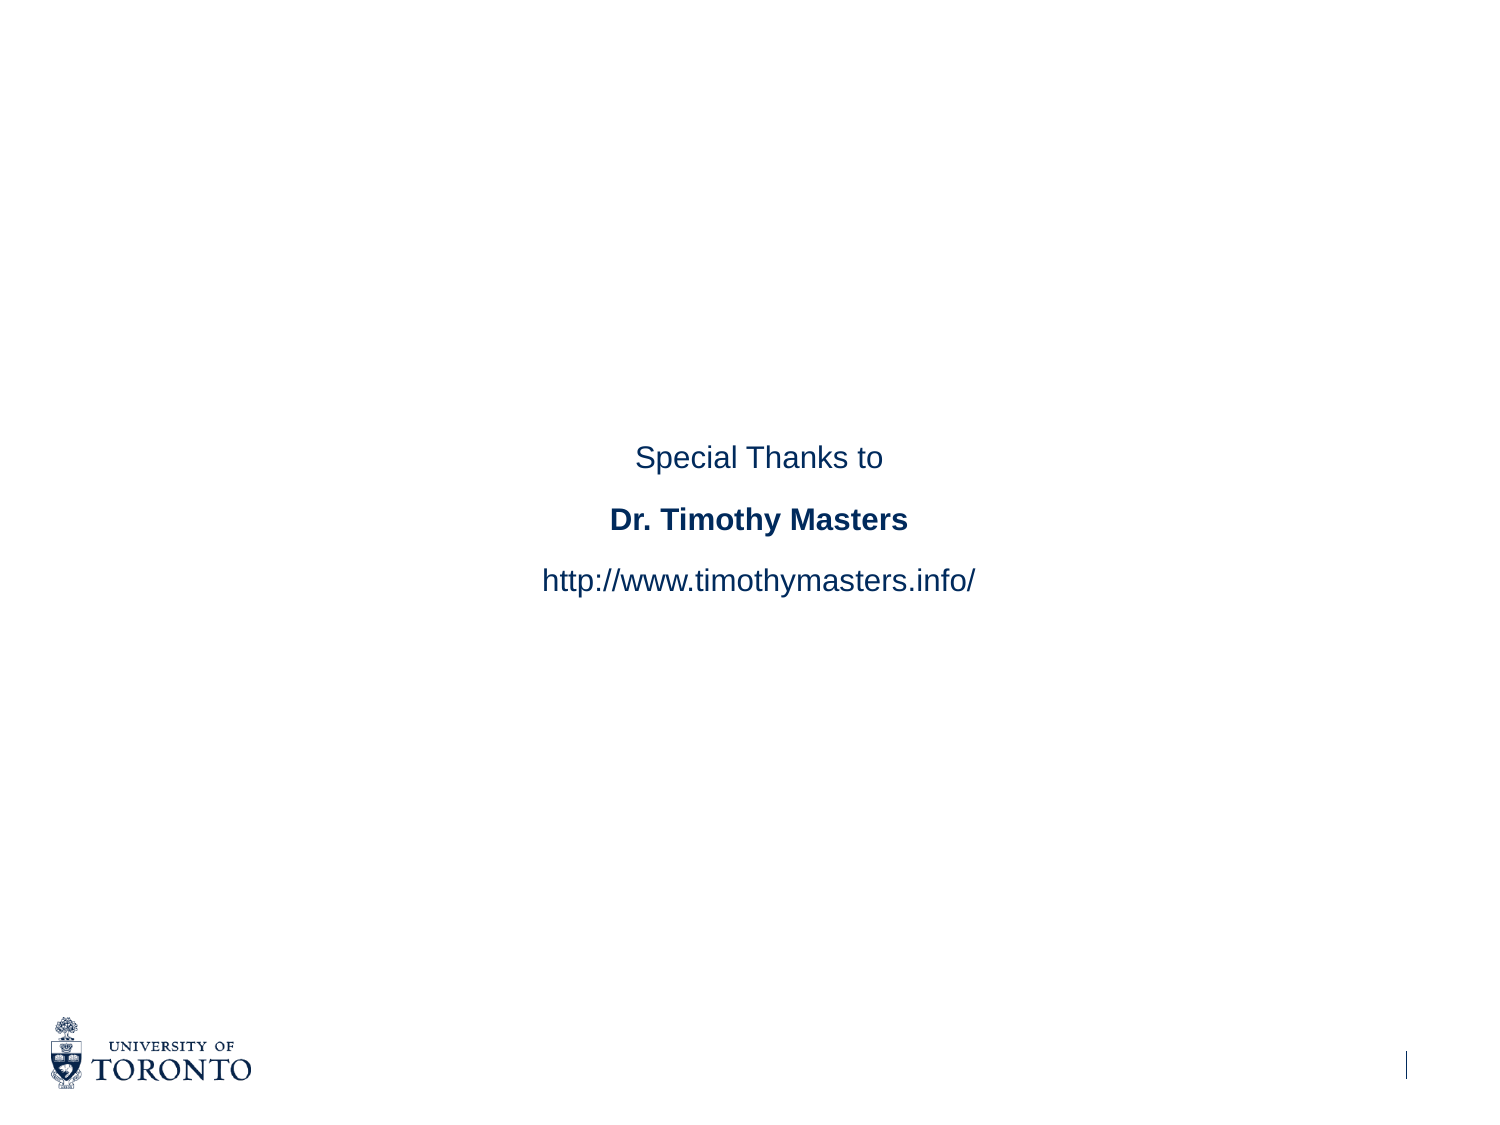

Special Thanks to
Dr. Timothy Masters
http://www.timothymasters.info/